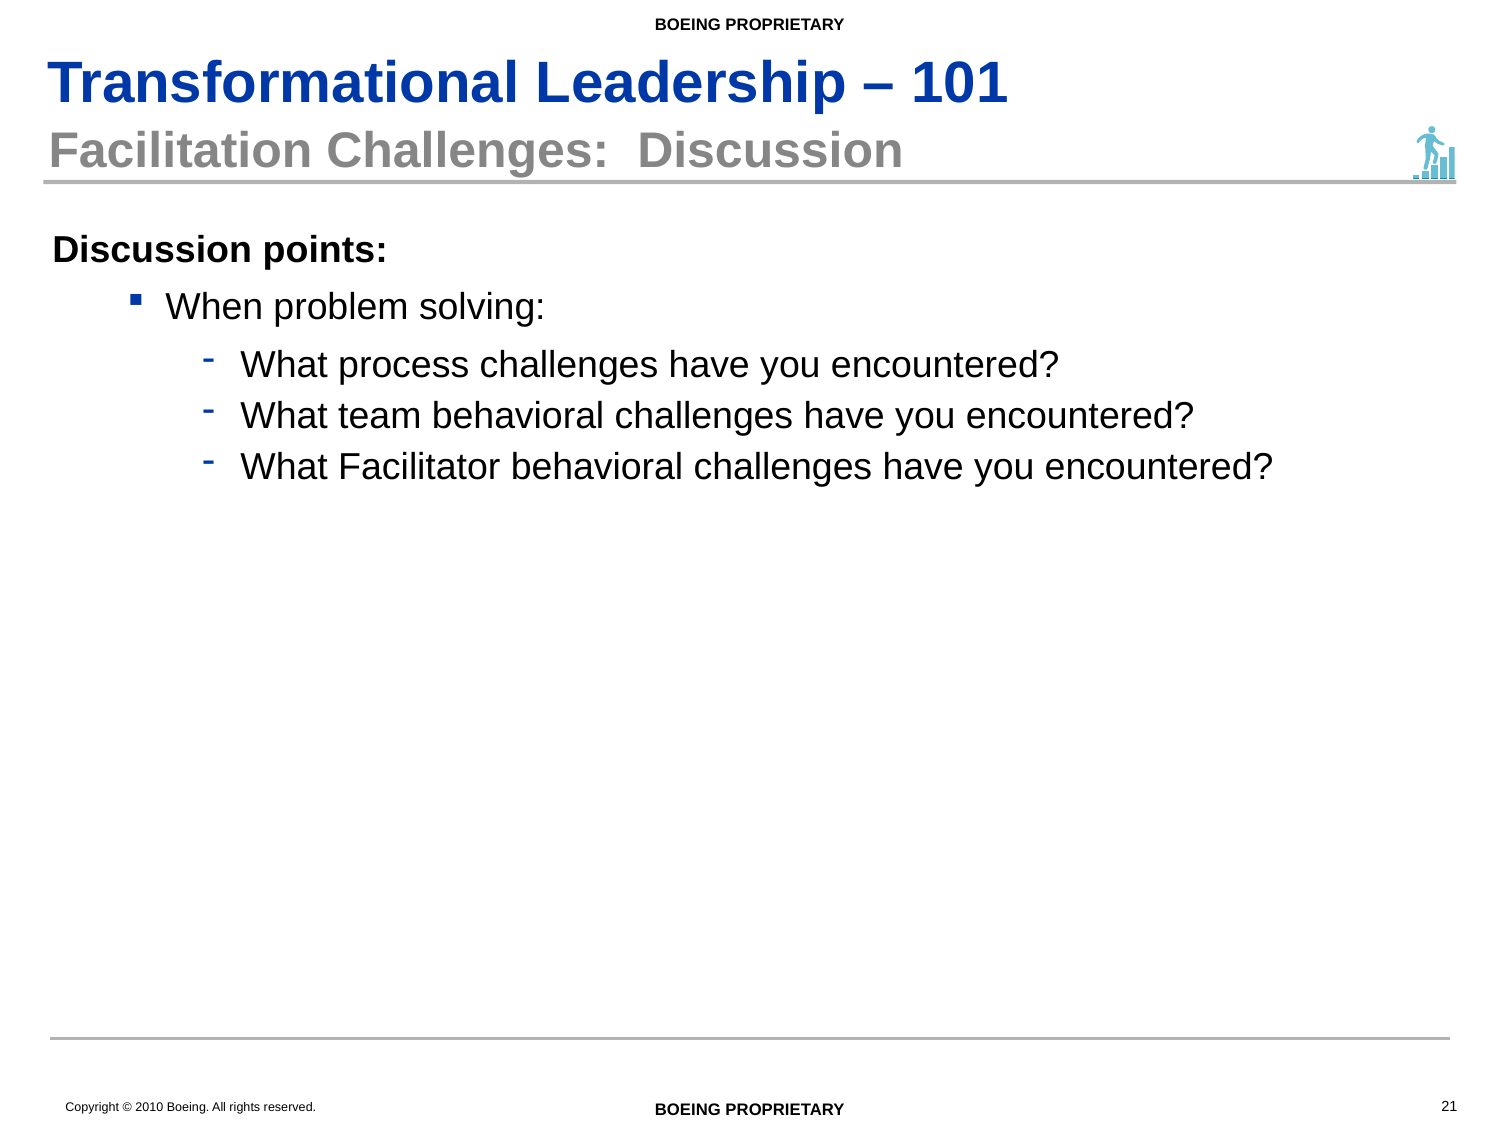

# Facilitation Challenges:  Discussion
Discussion points:
When problem solving:
What process challenges have you encountered?
What team behavioral challenges have you encountered?
What Facilitator behavioral challenges have you encountered?

21